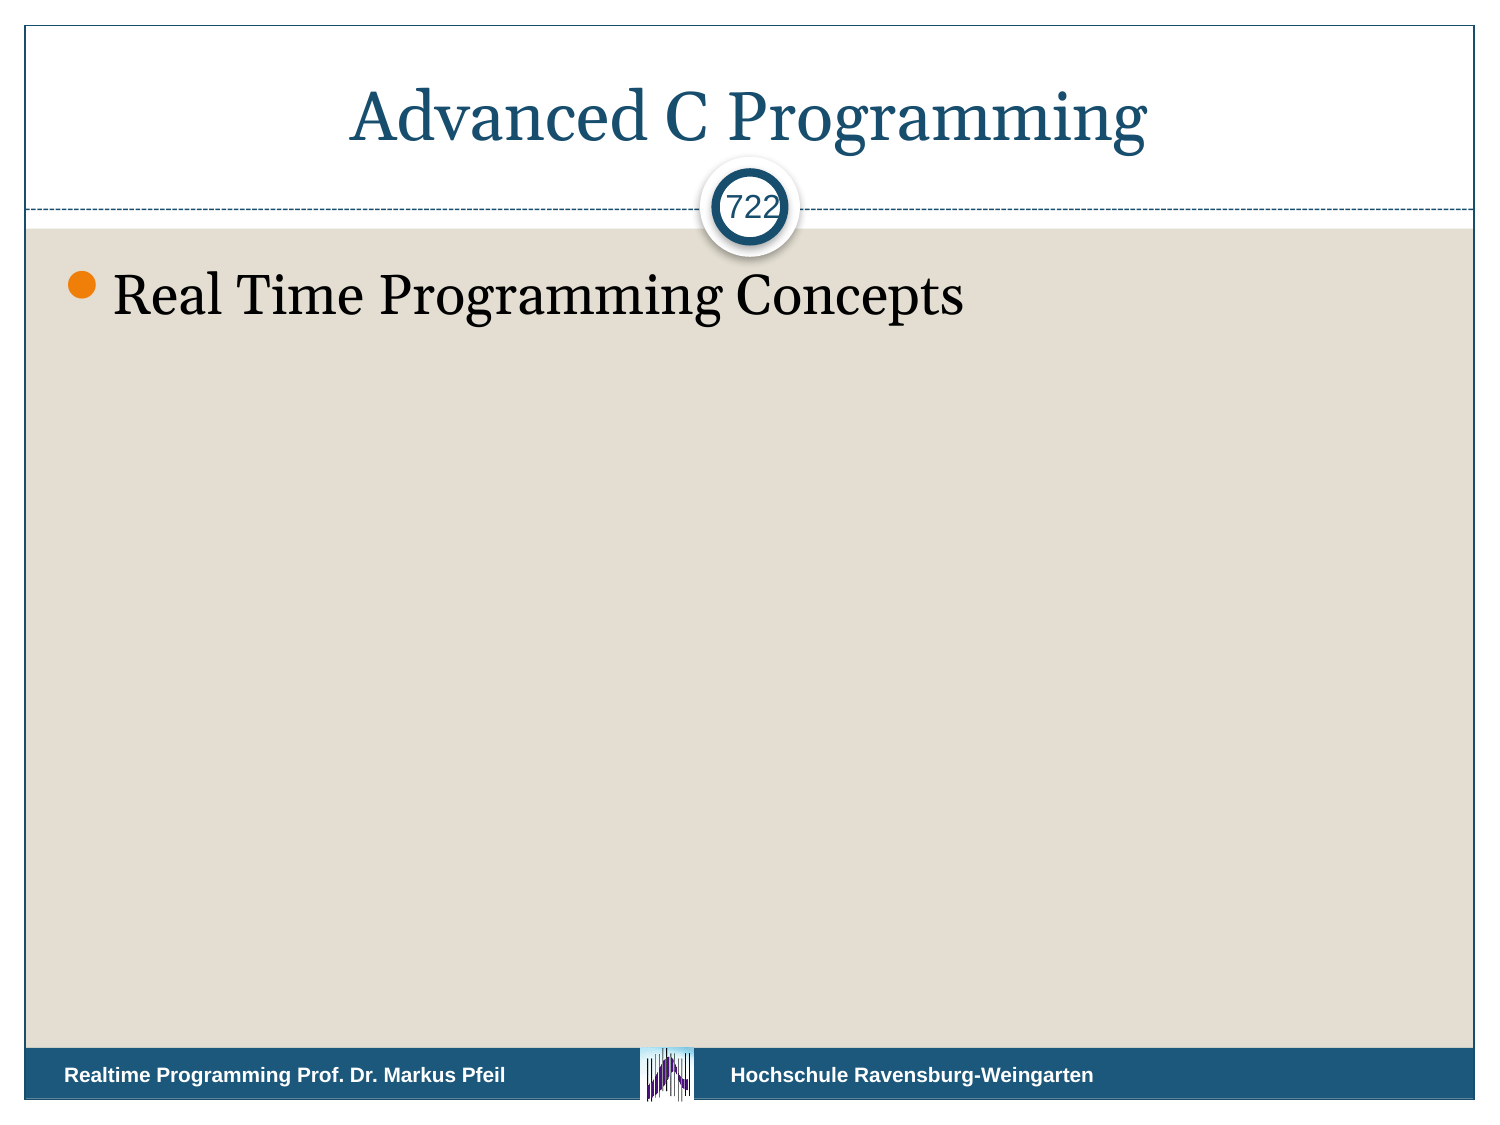

# Advanced C Programming
722
Real Time Programming Concepts
Realtime Programming Prof. Dr. Markus Pfeil